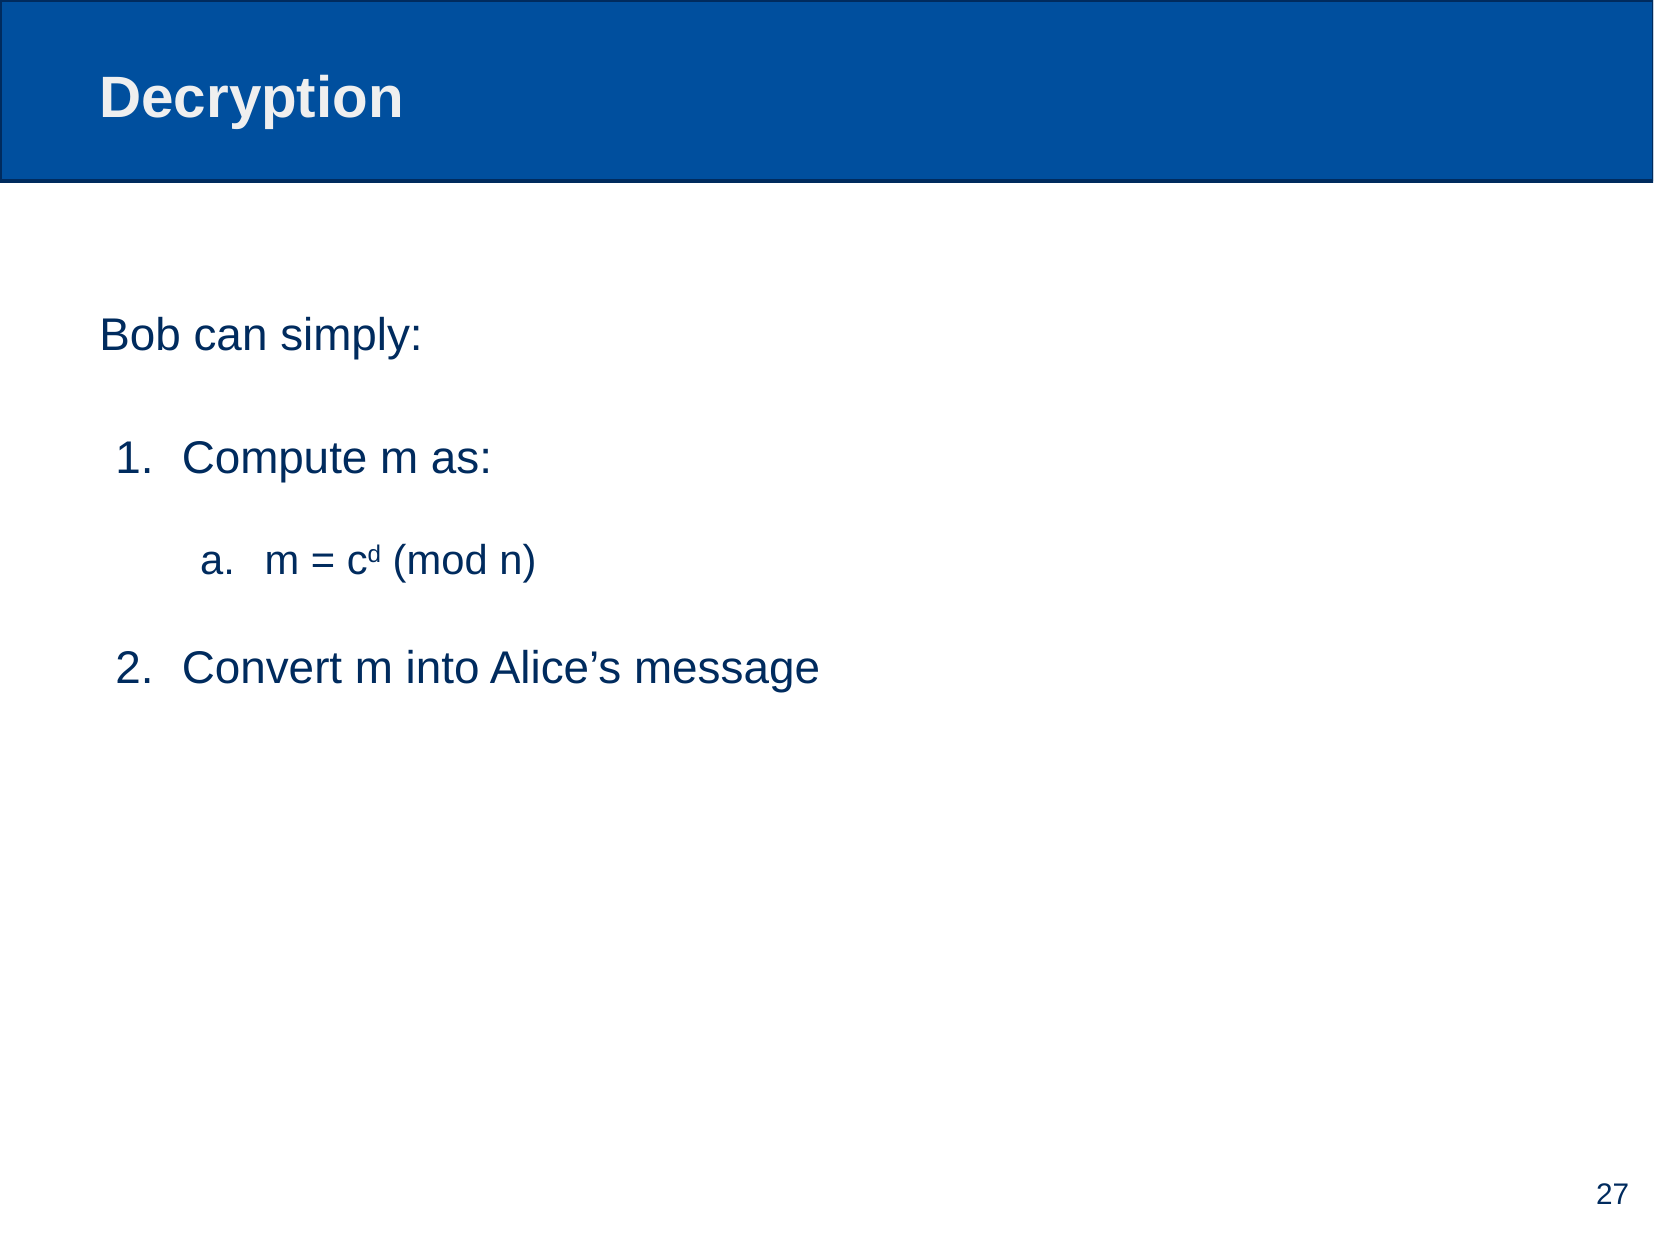

# Decryption
Bob can simply:
Compute m as:
m = cd (mod n)
Convert m into Alice’s message
27